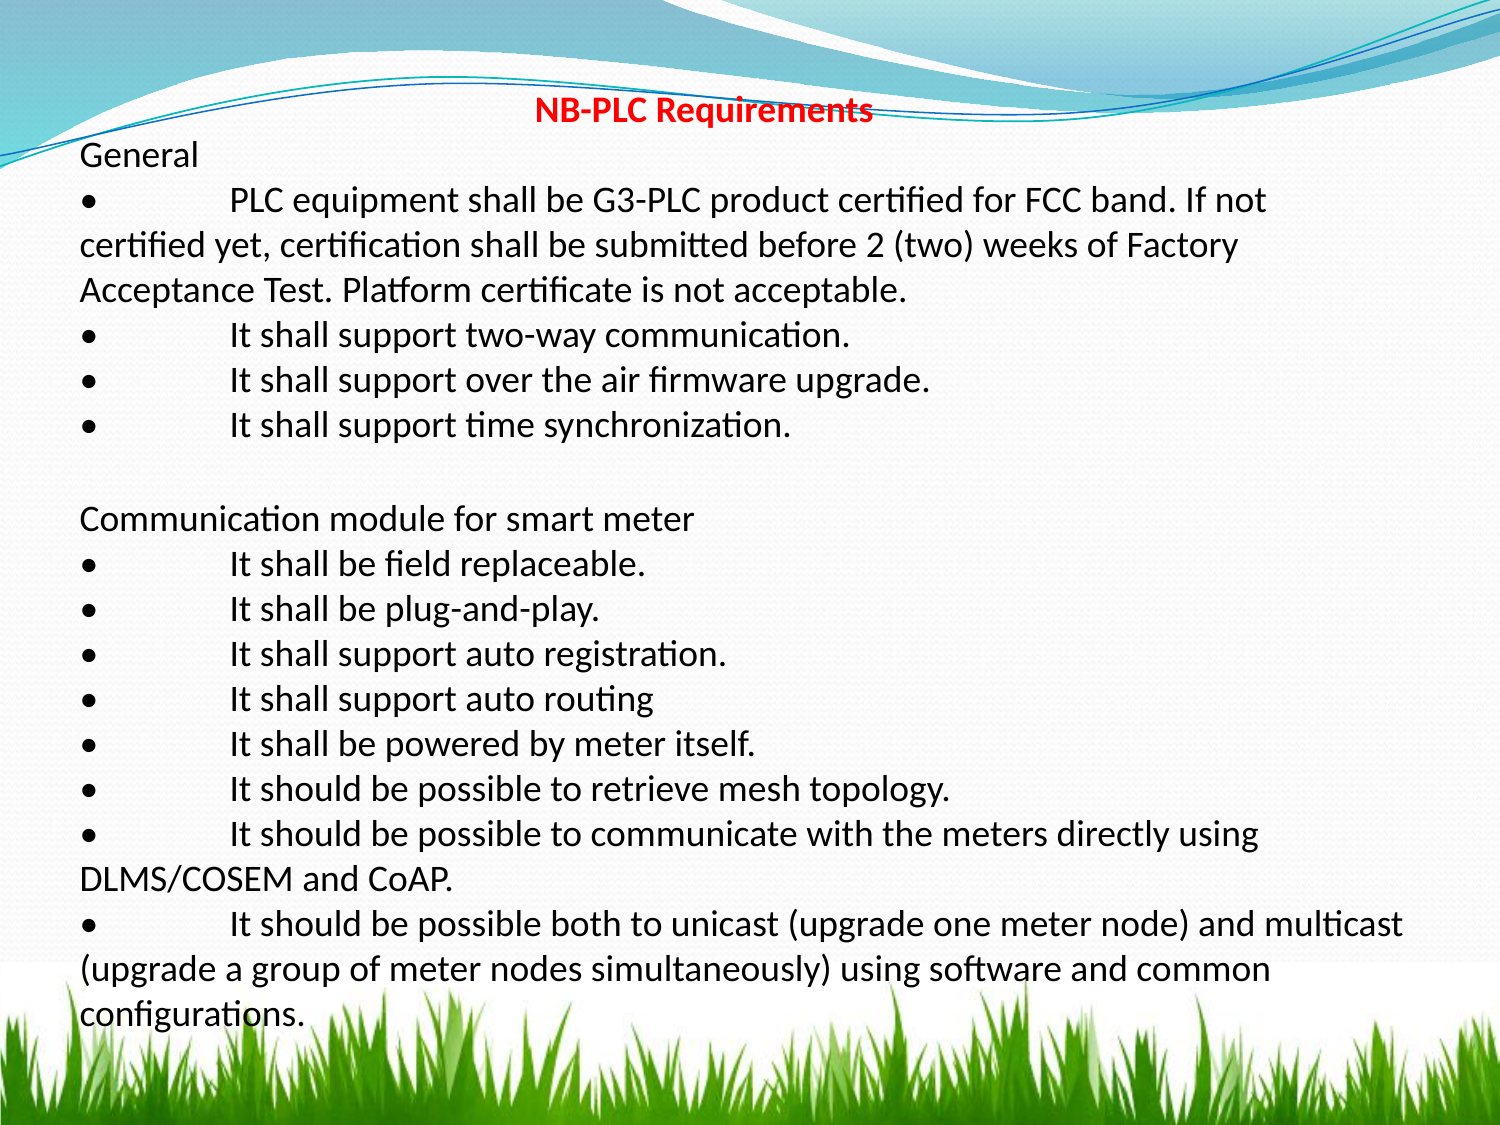

NB-PLC Requirements
General
•	PLC equipment shall be G3-PLC product certified for FCC band. If not certified yet, certification shall be submitted before 2 (two) weeks of Factory Acceptance Test. Platform certificate is not acceptable.
•	It shall support two-way communication.
•	It shall support over the air firmware upgrade.
•	It shall support time synchronization.
Communication module for smart meter
•	It shall be field replaceable.
•	It shall be plug-and-play.
•	It shall support auto registration.
•	It shall support auto routing
•	It shall be powered by meter itself.
•	It should be possible to retrieve mesh topology.
•	It should be possible to communicate with the meters directly using DLMS/COSEM and CoAP.
•	It should be possible both to unicast (upgrade one meter node) and multicast (upgrade a group of meter nodes simultaneously) using software and common configurations.